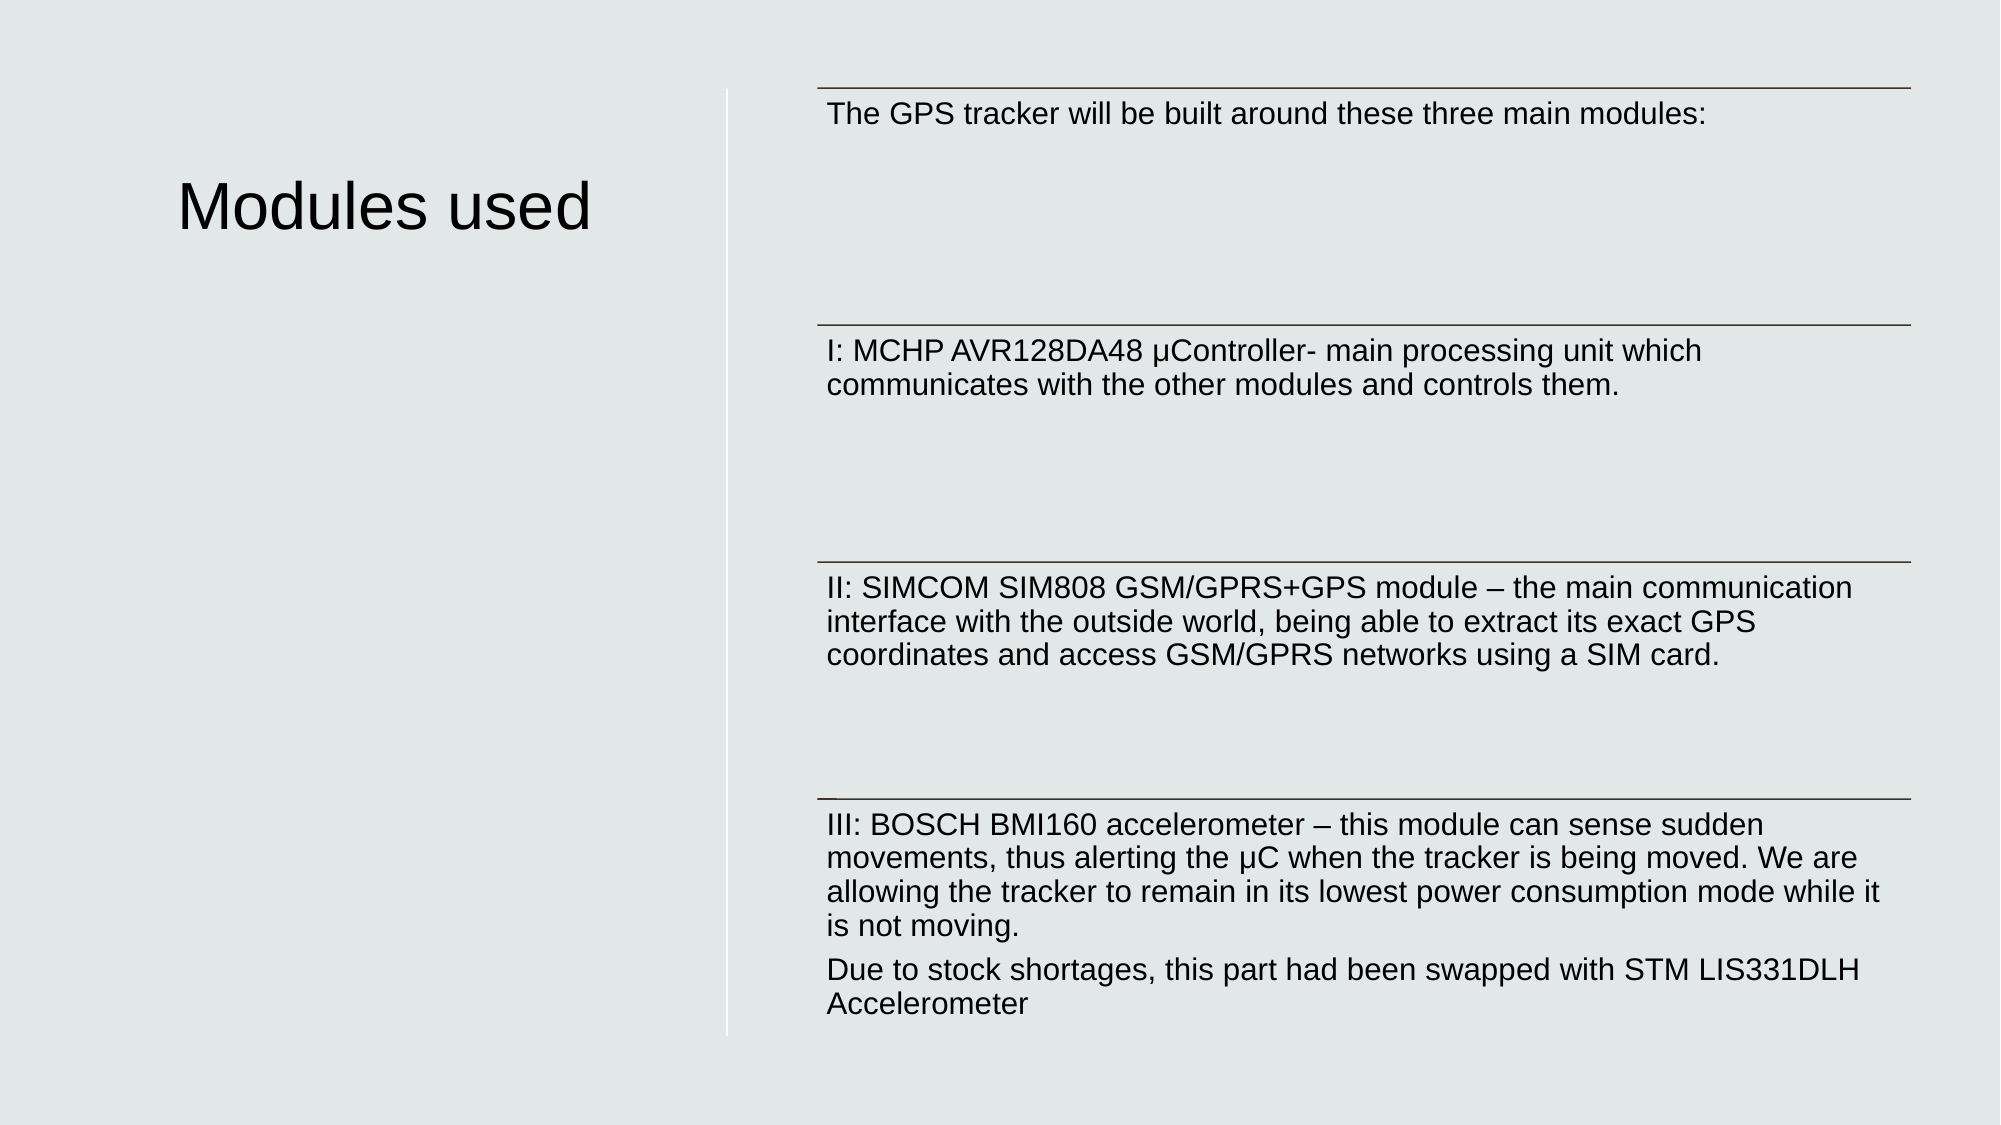

The GPS tracker will be built around these three main modules:
I: MCHP AVR128DA48 μController- main processing unit which communicates with the other modules and controls them.
II: SIMCOM SIM808 GSM/GPRS+GPS module – the main communication interface with the outside world, being able to extract its exact GPS coordinates and access GSM/GPRS networks using a SIM card.
III: BOSCH BMI160 accelerometer – this module can sense sudden movements, thus alerting the μC when the tracker is being moved. We are allowing the tracker to remain in its lowest power consumption mode while it is not moving.
Due to stock shortages, this part had been swapped with STM LIS331DLH Accelerometer
# Modules used